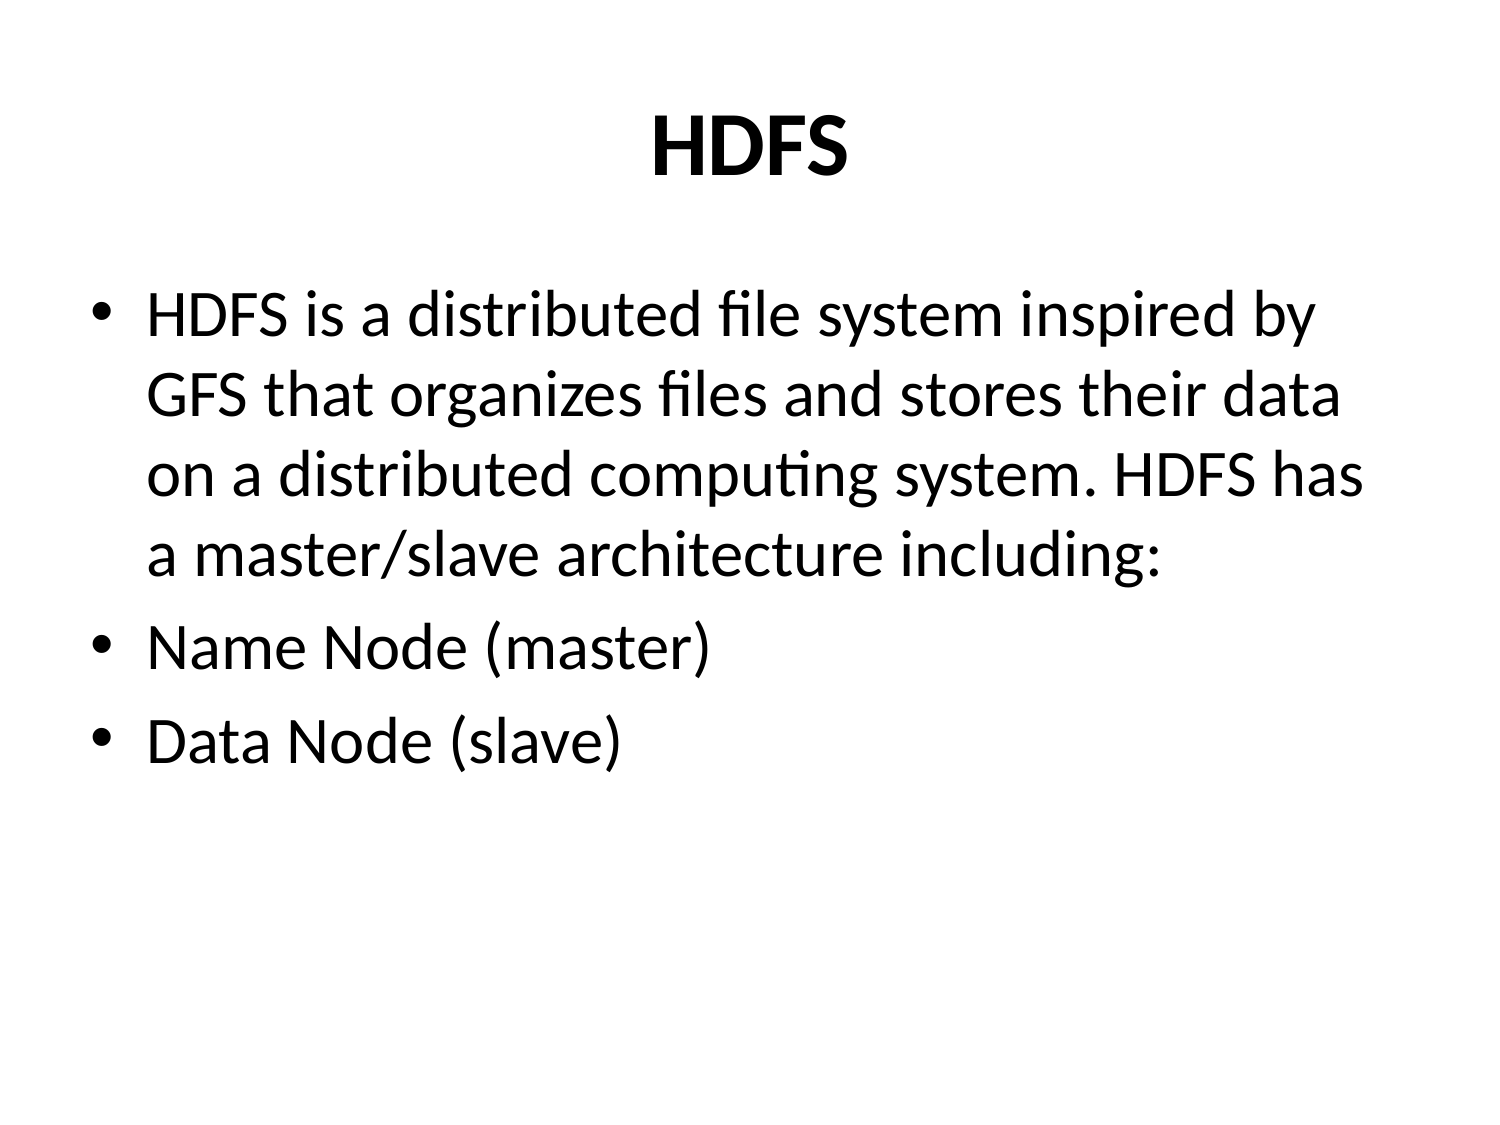

# HDFS
HDFS is a distributed file system inspired by GFS that organizes files and stores their data on a distributed computing system. HDFS has a master/slave architecture including:
Name Node (master)
Data Node (slave)